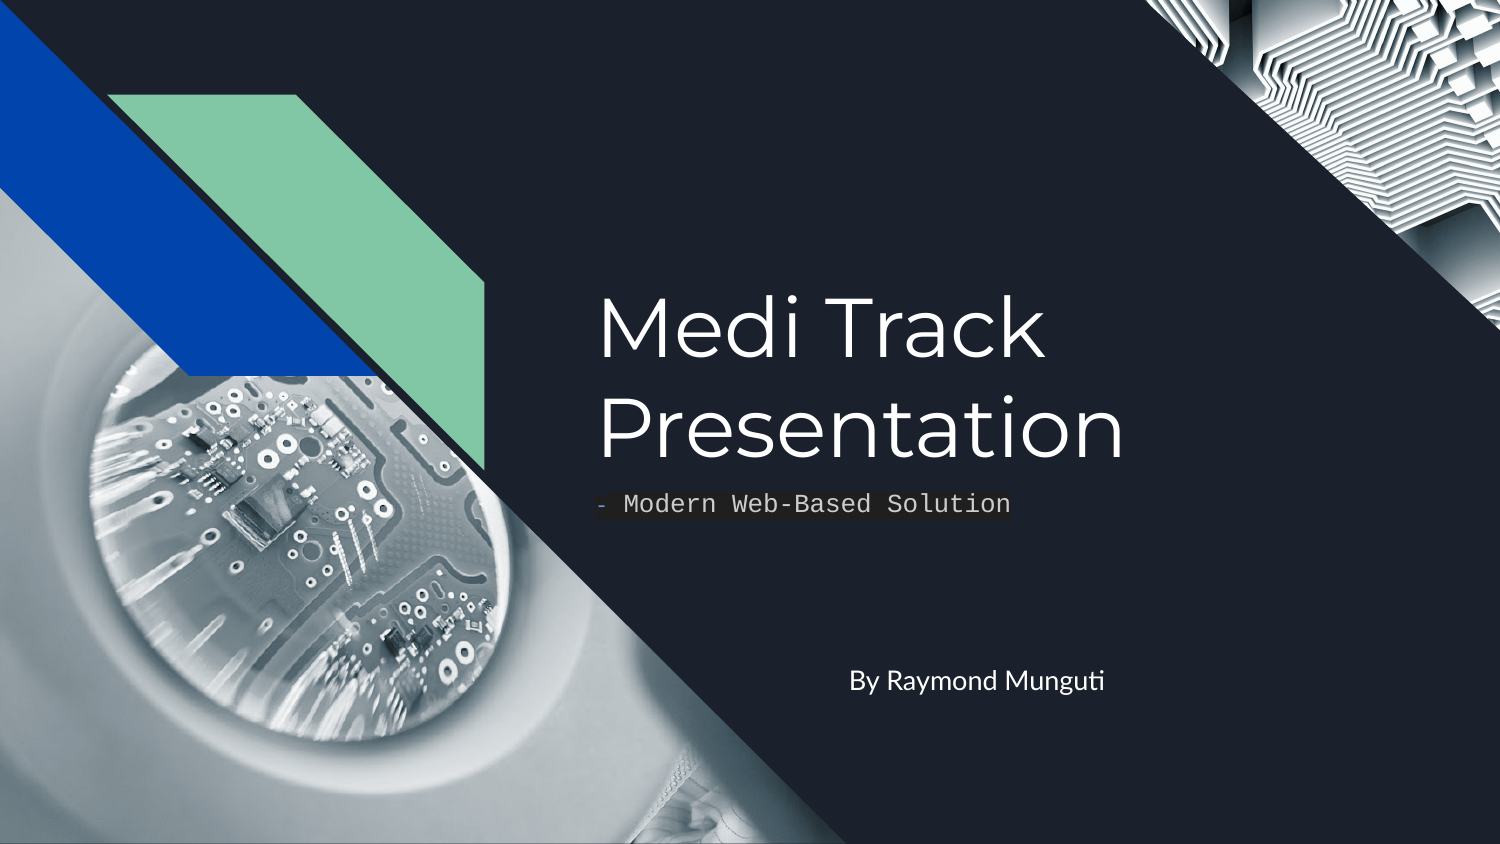

# Medi Track
Presentation
- Modern Web-Based Solution

By Raymond Munguti